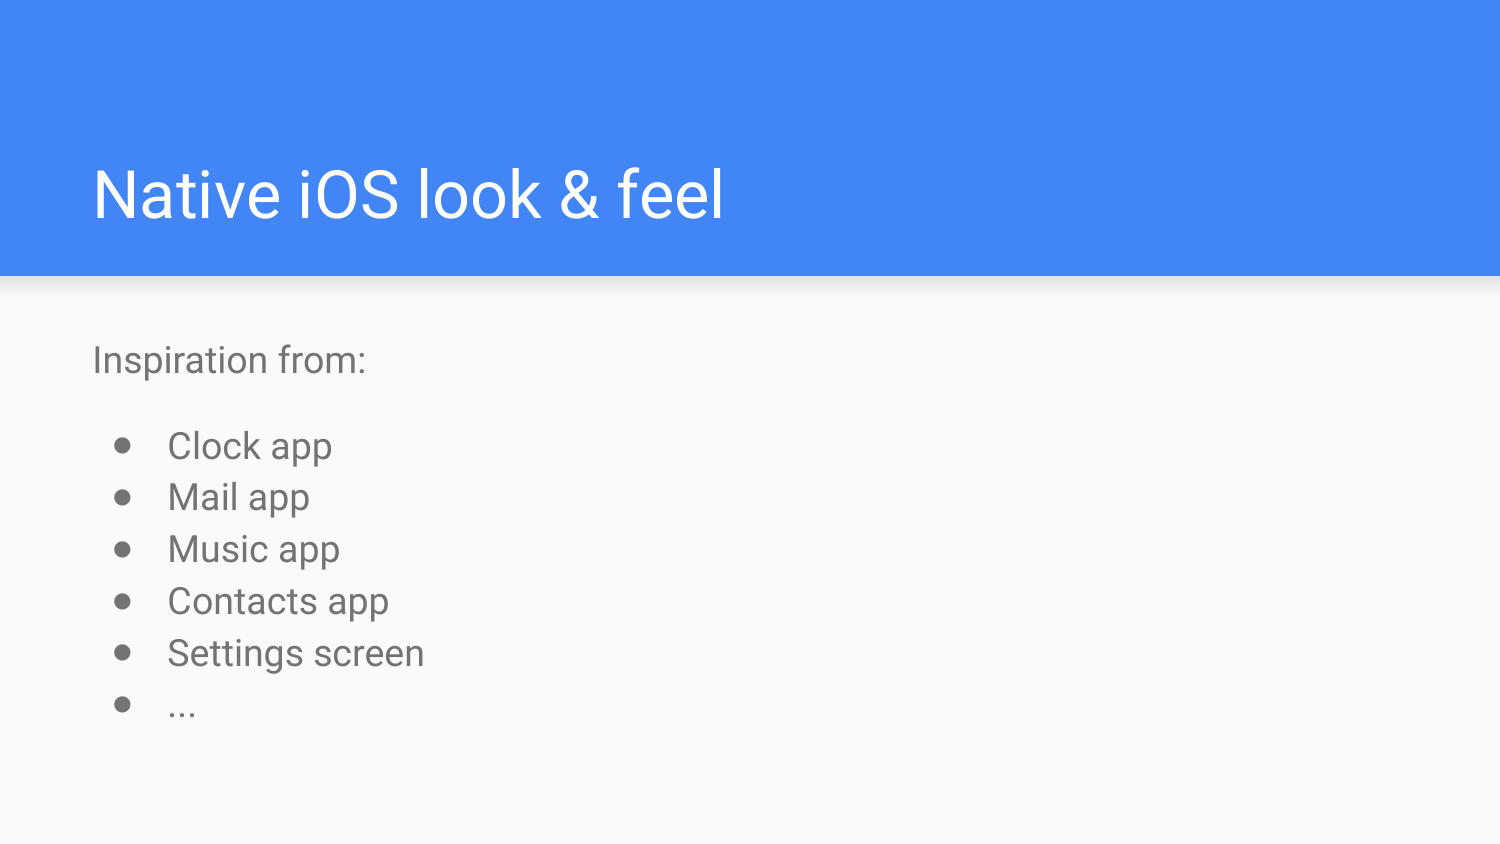

# Native iOS look & feel
Inspiration from:
Clock app
Mail app
Music app
Contacts app
Settings screen
...